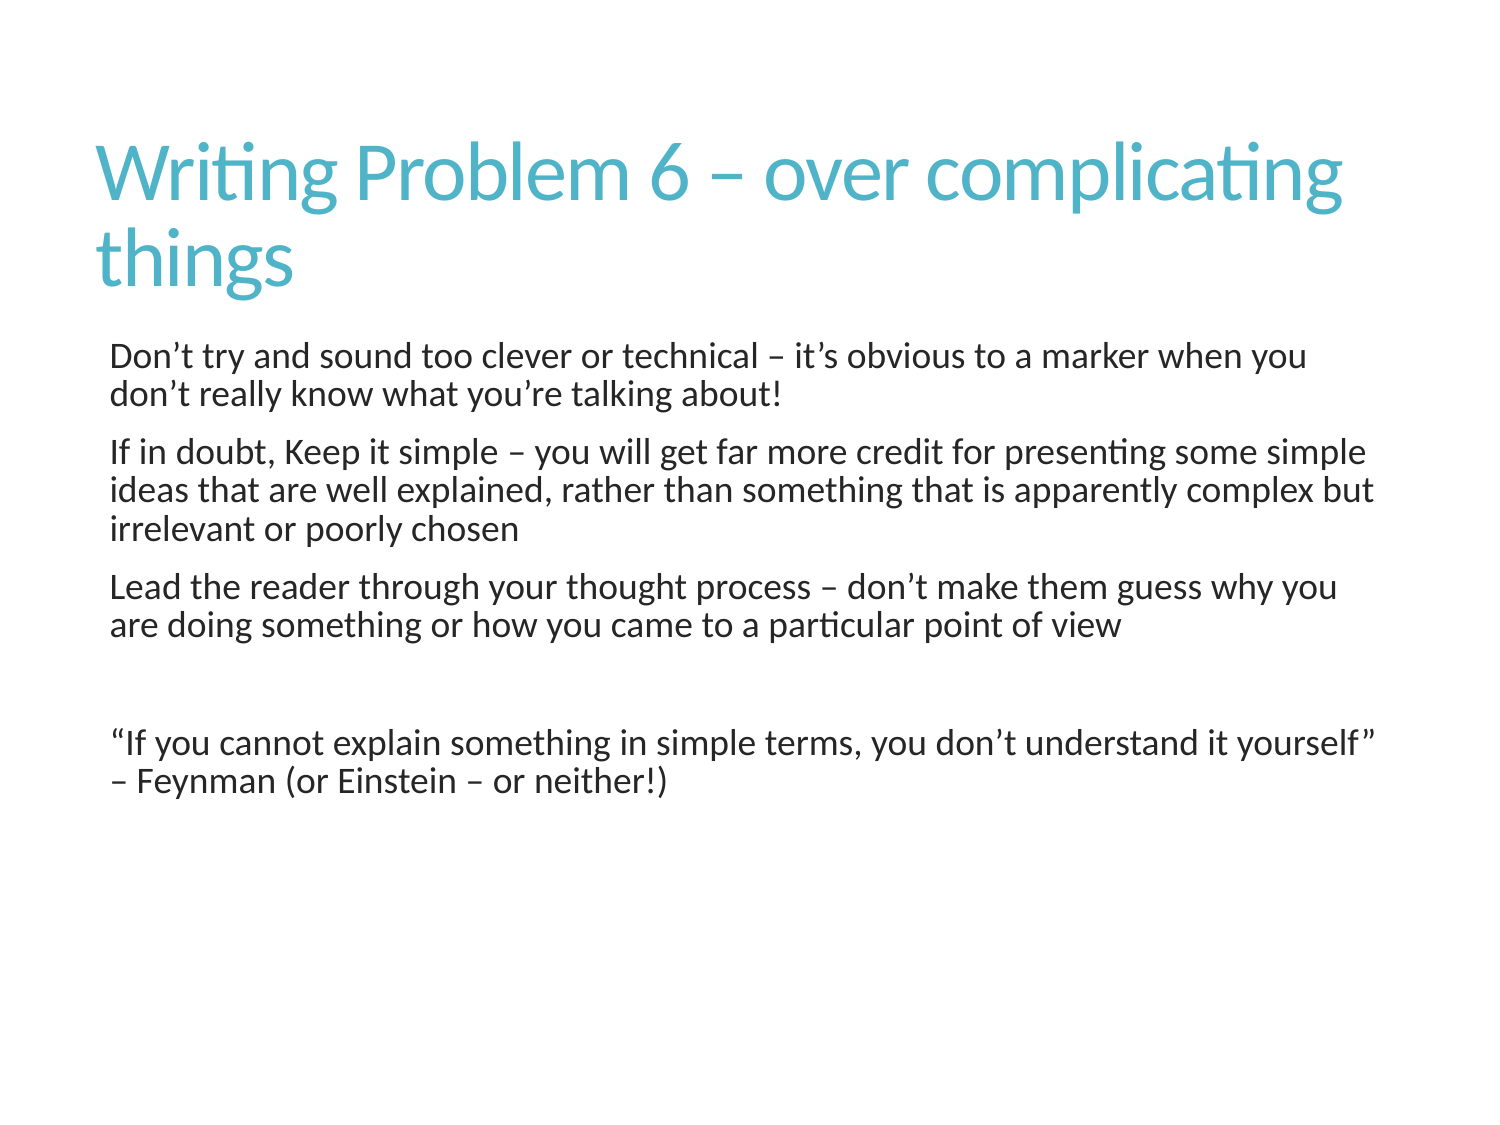

# Writing Problem 6 – over complicating things
Don’t try and sound too clever or technical – it’s obvious to a marker when you don’t really know what you’re talking about!
If in doubt, Keep it simple – you will get far more credit for presenting some simple ideas that are well explained, rather than something that is apparently complex but irrelevant or poorly chosen
Lead the reader through your thought process – don’t make them guess why you are doing something or how you came to a particular point of view

“If you cannot explain something in simple terms, you don’t understand it yourself” – Feynman (or Einstein – or neither!)